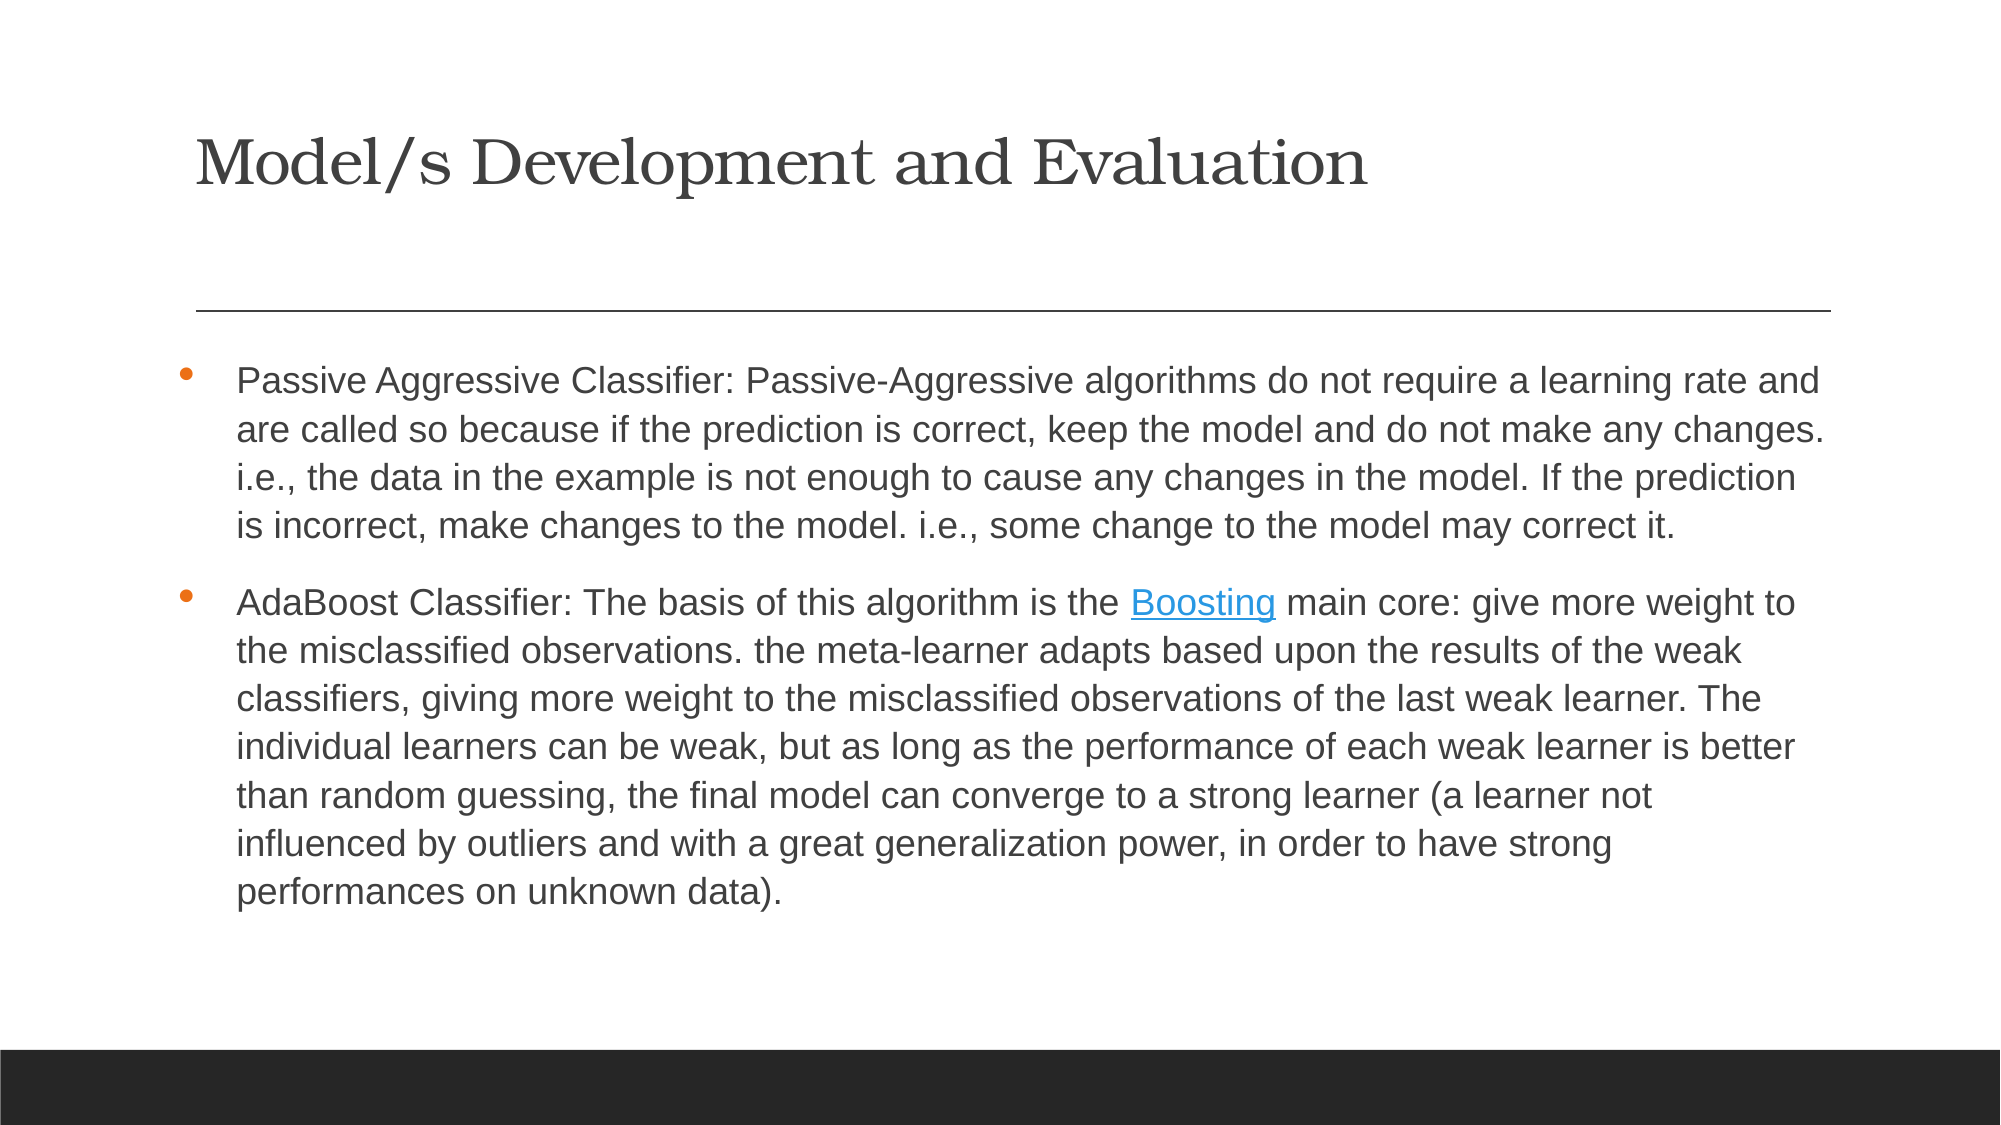

# Model/s Development and Evaluation
Passive Aggressive Classifier: Passive-Aggressive algorithms do not require a learning rate and are called so because if the prediction is correct, keep the model and do not make any changes. i.e., the data in the example is not enough to cause any changes in the model. If the prediction is incorrect, make changes to the model. i.e., some change to the model may correct it.
AdaBoost Classifier: The basis of this algorithm is the Boosting main core: give more weight to the misclassified observations. the meta-learner adapts based upon the results of the weak classifiers, giving more weight to the misclassified observations of the last weak learner. The individual learners can be weak, but as long as the performance of each weak learner is better than random guessing, the final model can converge to a strong learner (a learner not influenced by outliers and with a great generalization power, in order to have strong performances on unknown data).